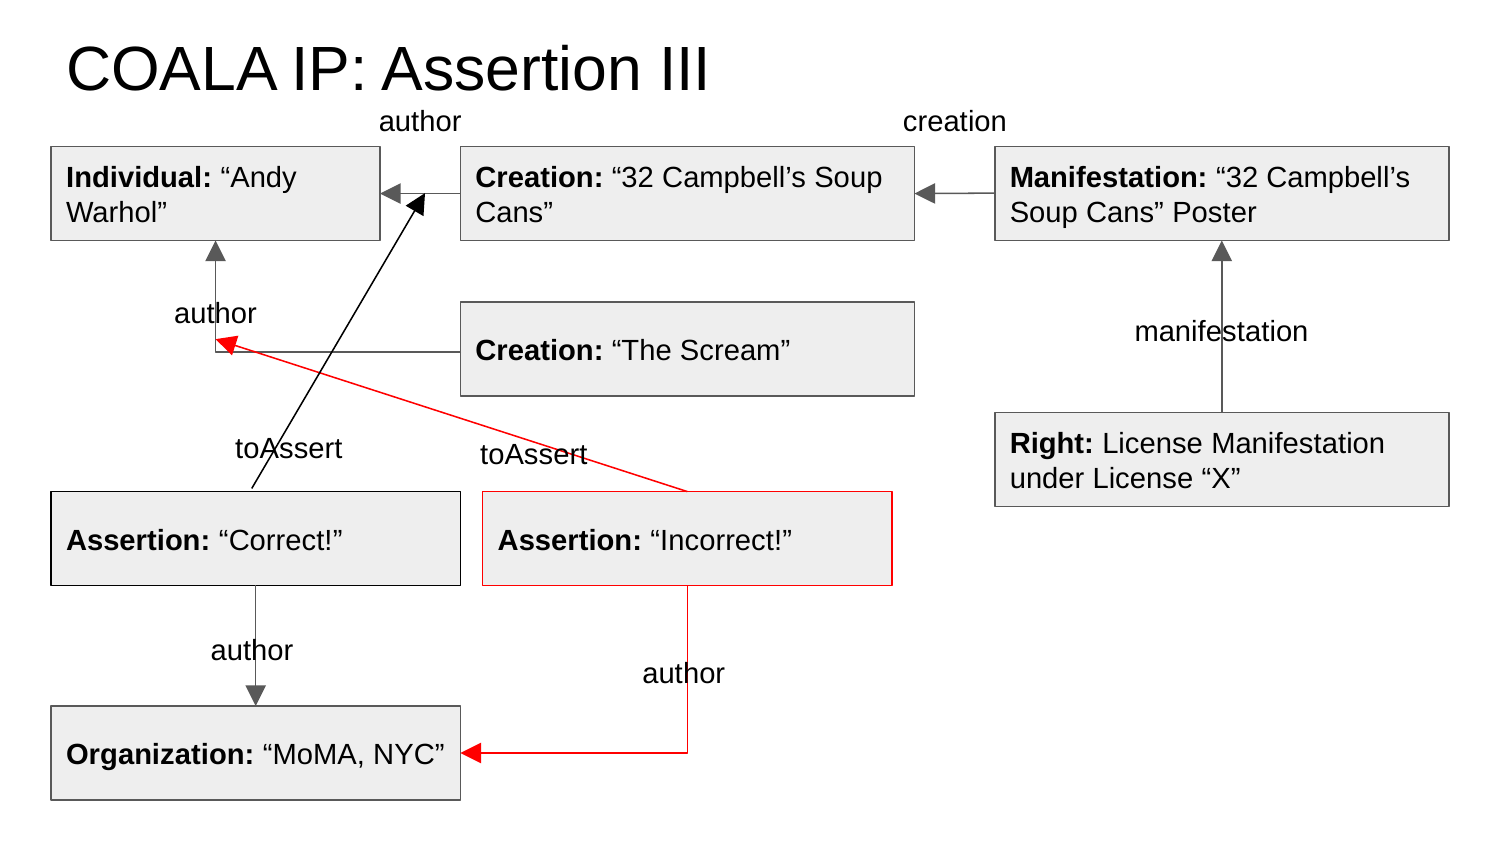

# COALA IP: Assertion III
author
creation
Individual: “Andy Warhol”
Creation: “32 Campbell’s Soup Cans”
Manifestation: “32 Campbell’s Soup Cans” Poster
author
manifestation
Creation: “The Scream”
Right: License Manifestation under License “X”
toAssert
toAssert
Assertion: “Correct!”
Assertion: “Incorrect!”
author
author
Organization: “MoMA, NYC”